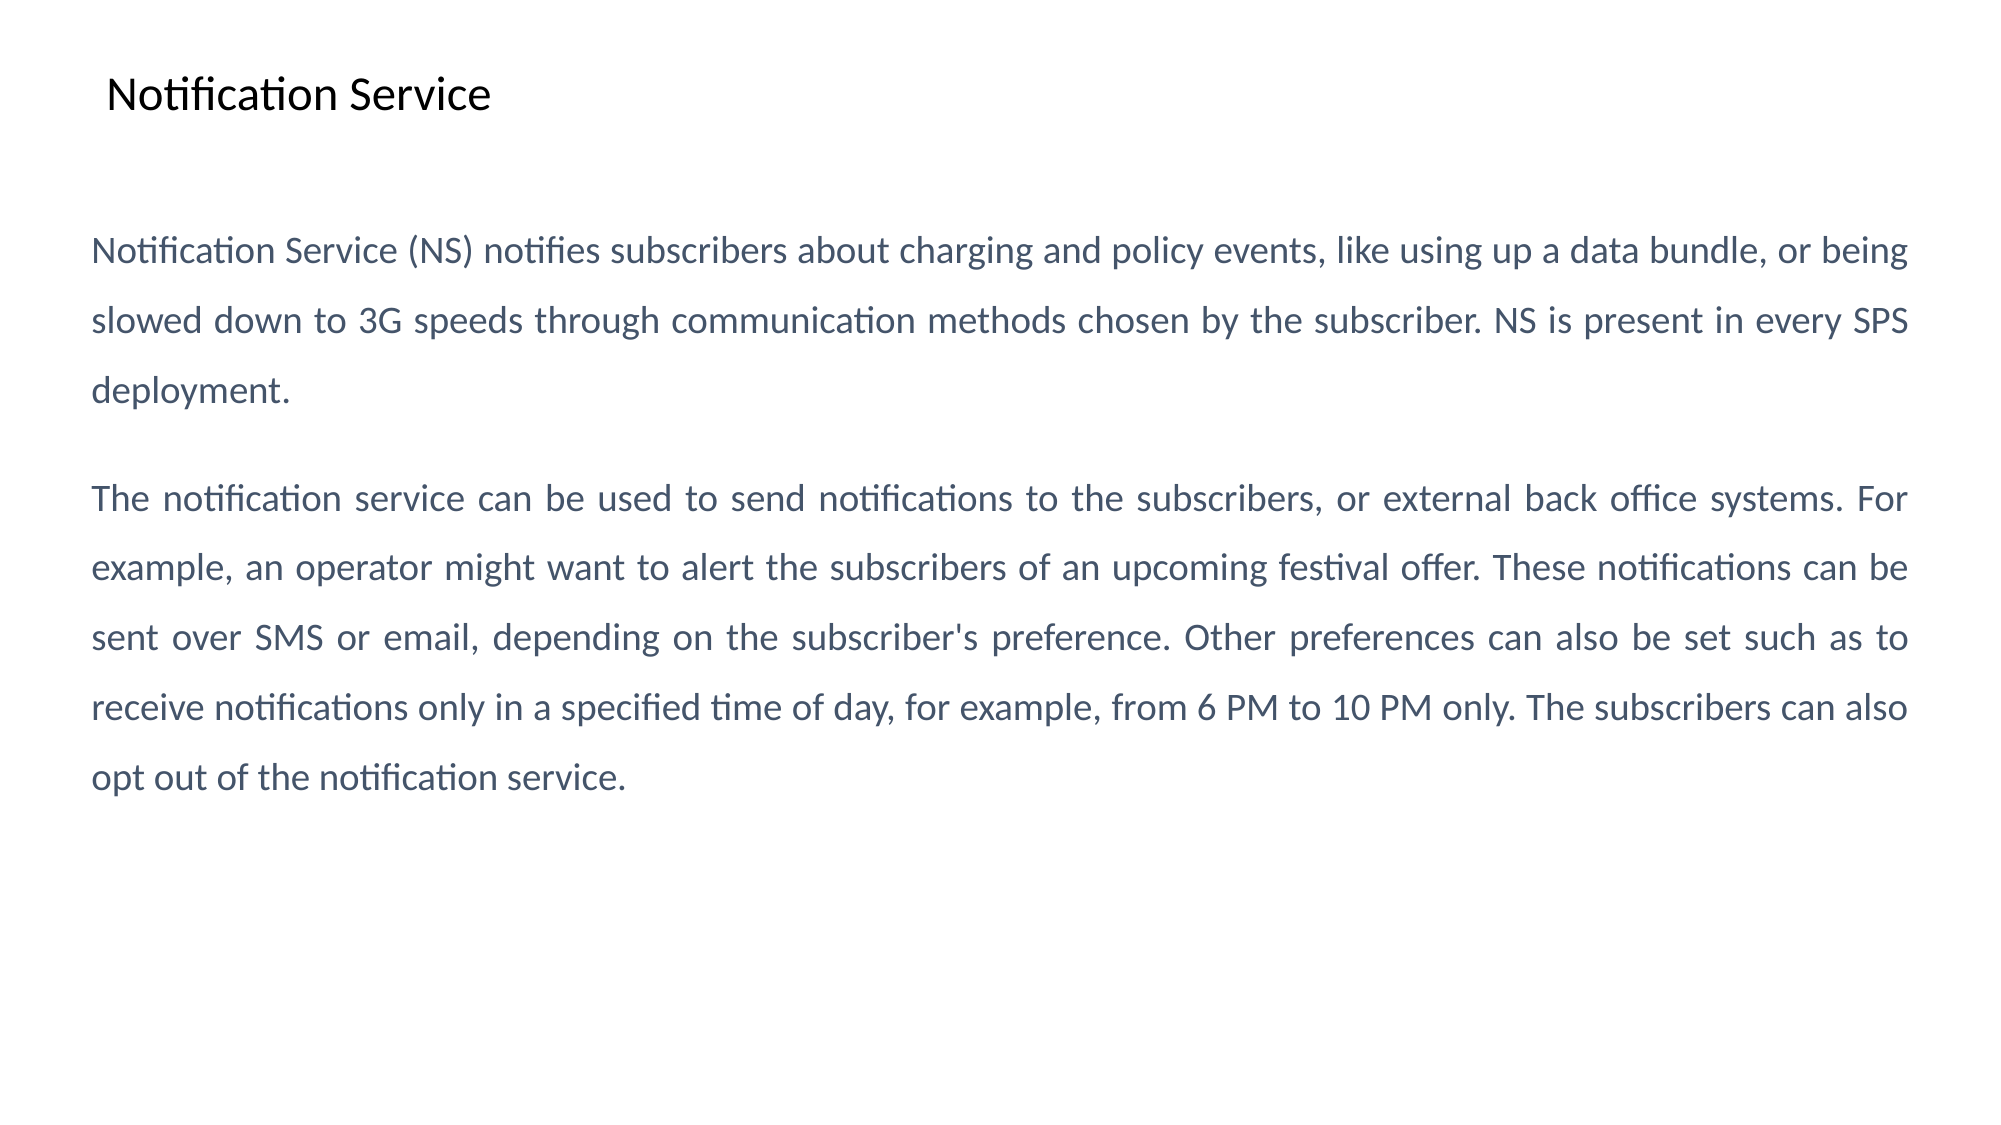

# Notification Service
Notification Service (NS) notifies subscribers about charging and policy events, like using up a data bundle, or being slowed down to 3G speeds through communication methods chosen by the subscriber. NS is present in every SPS deployment.
The notification service can be used to send notifications to the subscribers, or external back office systems. For example, an operator might want to alert the subscribers of an upcoming festival offer. These notifications can be sent over SMS or email, depending on the subscriber's preference. Other preferences can also be set such as to receive notifications only in a specified time of day, for example, from 6 PM to 10 PM only. The subscribers can also opt out of the notification service.